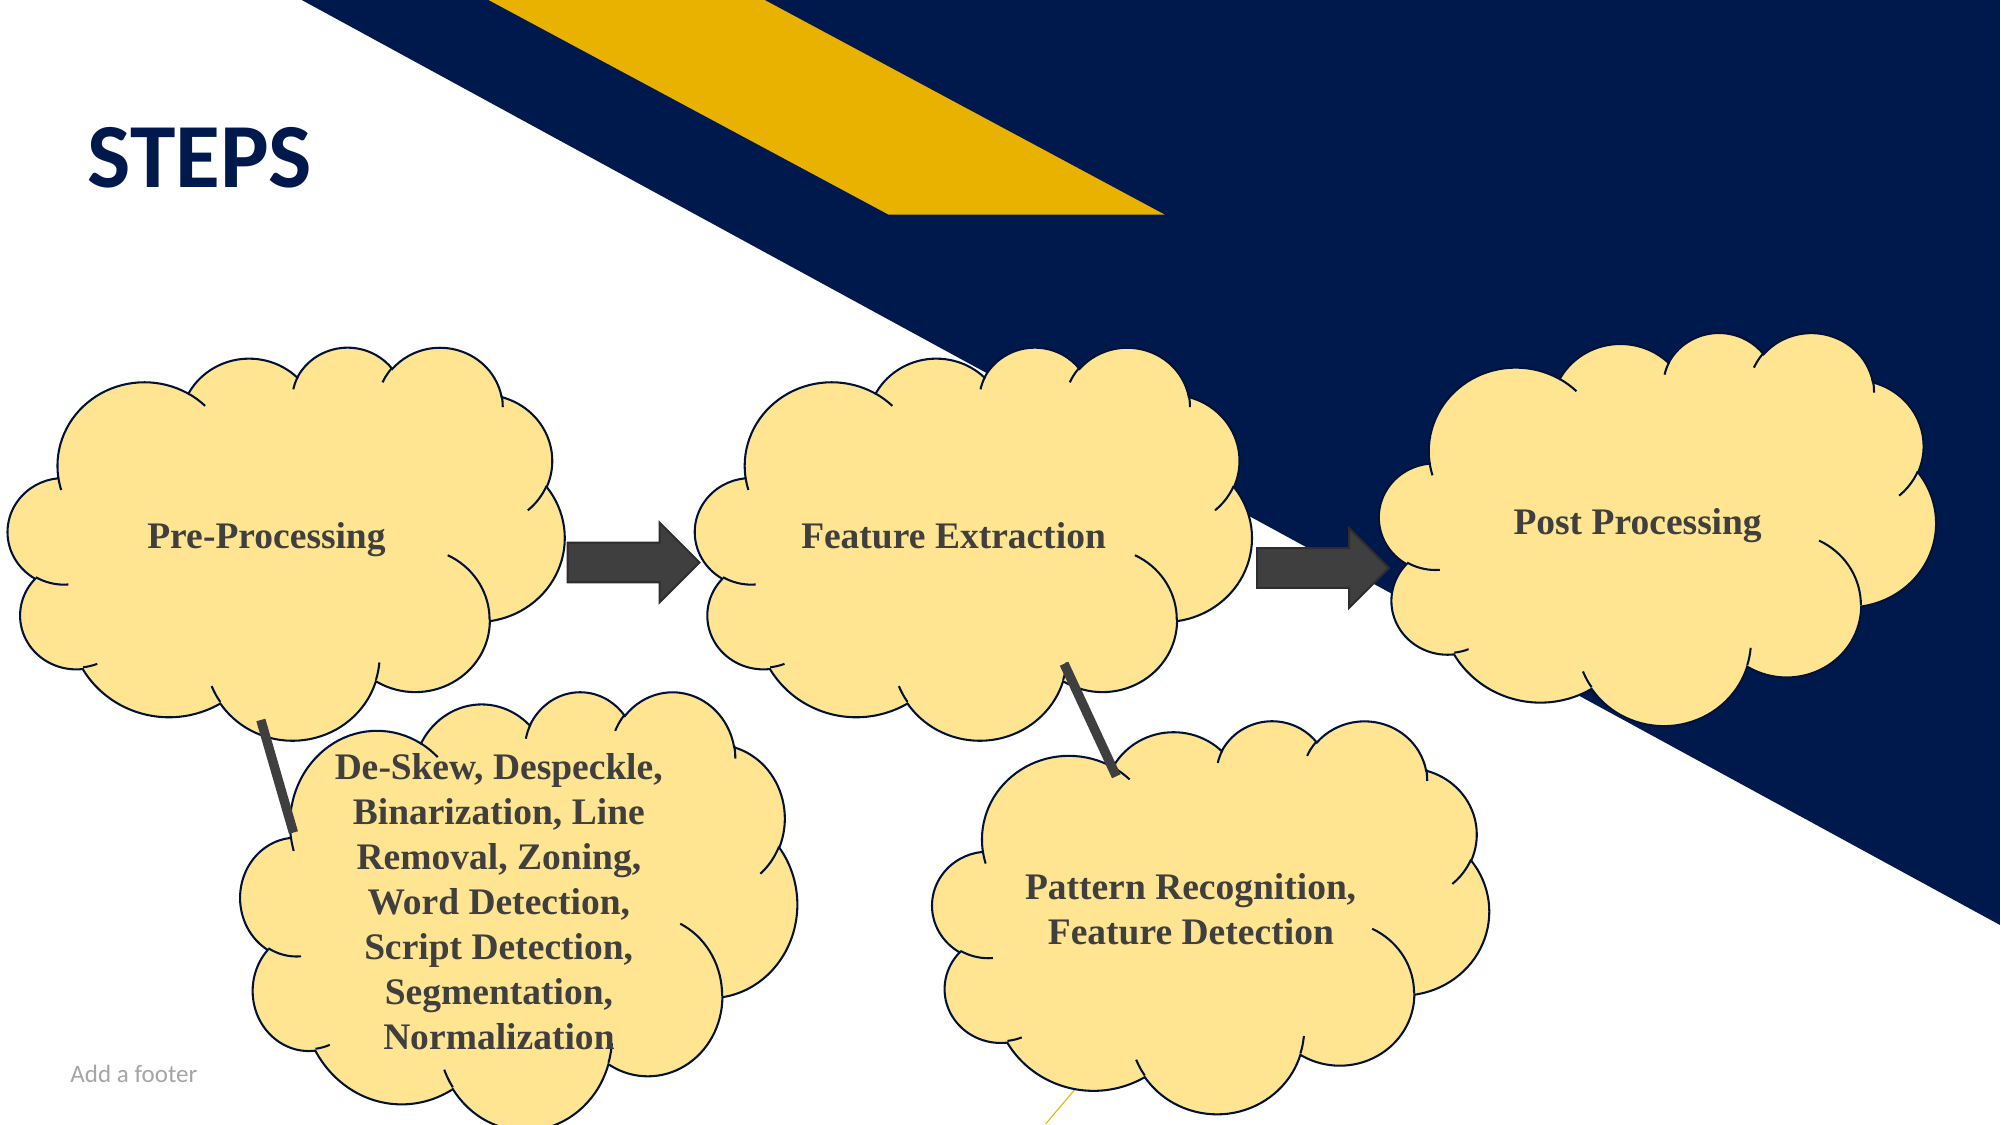

# STEPS
Post Processing
Pre-Processing
Feature Extraction

De-Skew, Despeckle, Binarization, Line Removal, Zoning, Word Detection, Script Detection, Segmentation, Normalization
Pattern Recognition, Feature Detection
Add a footer
15